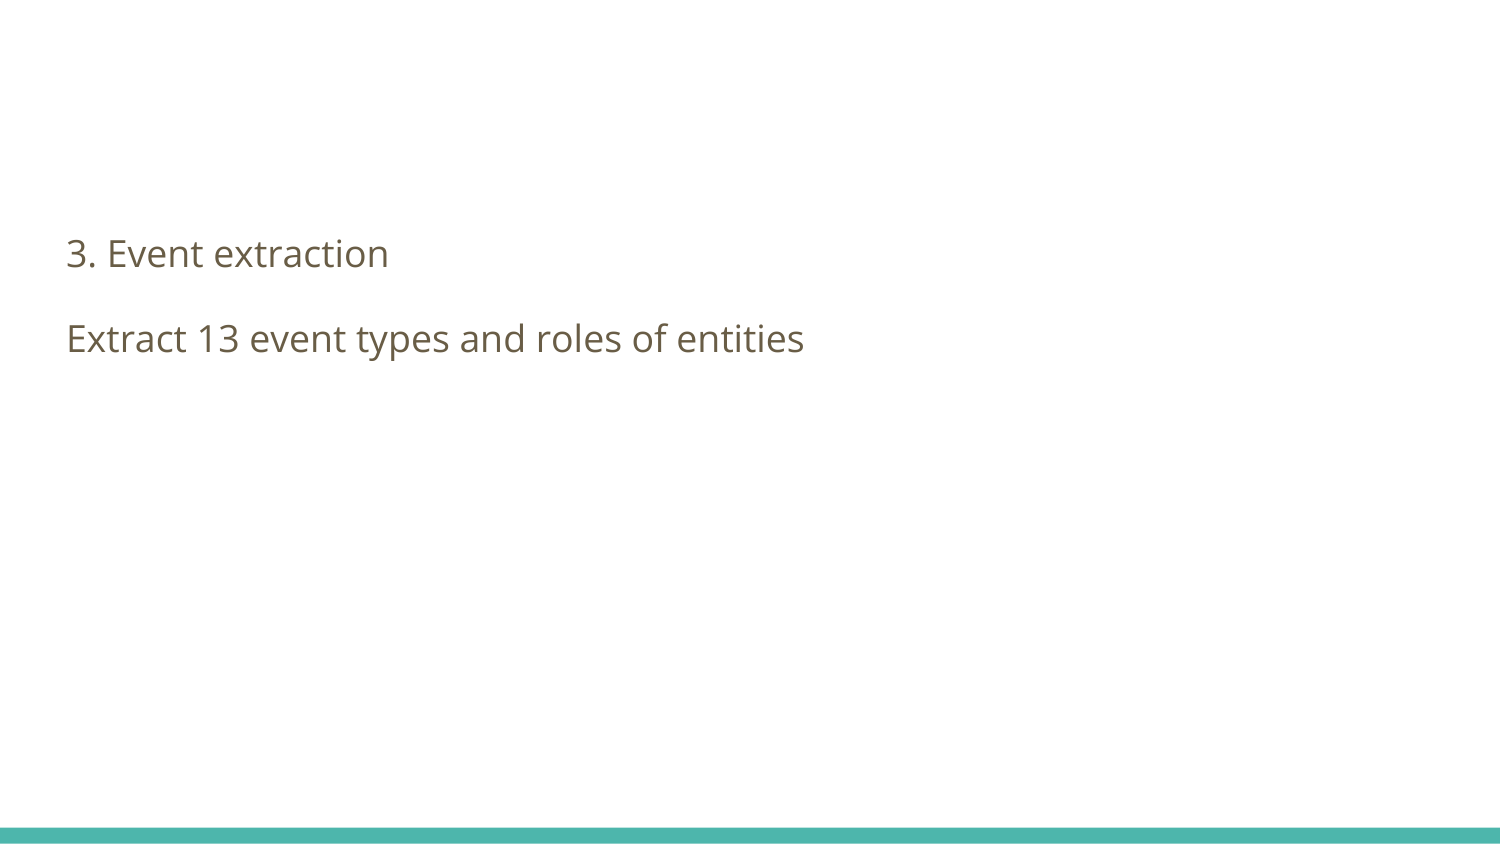

#
3. Event extraction
Extract 13 event types and roles of entities